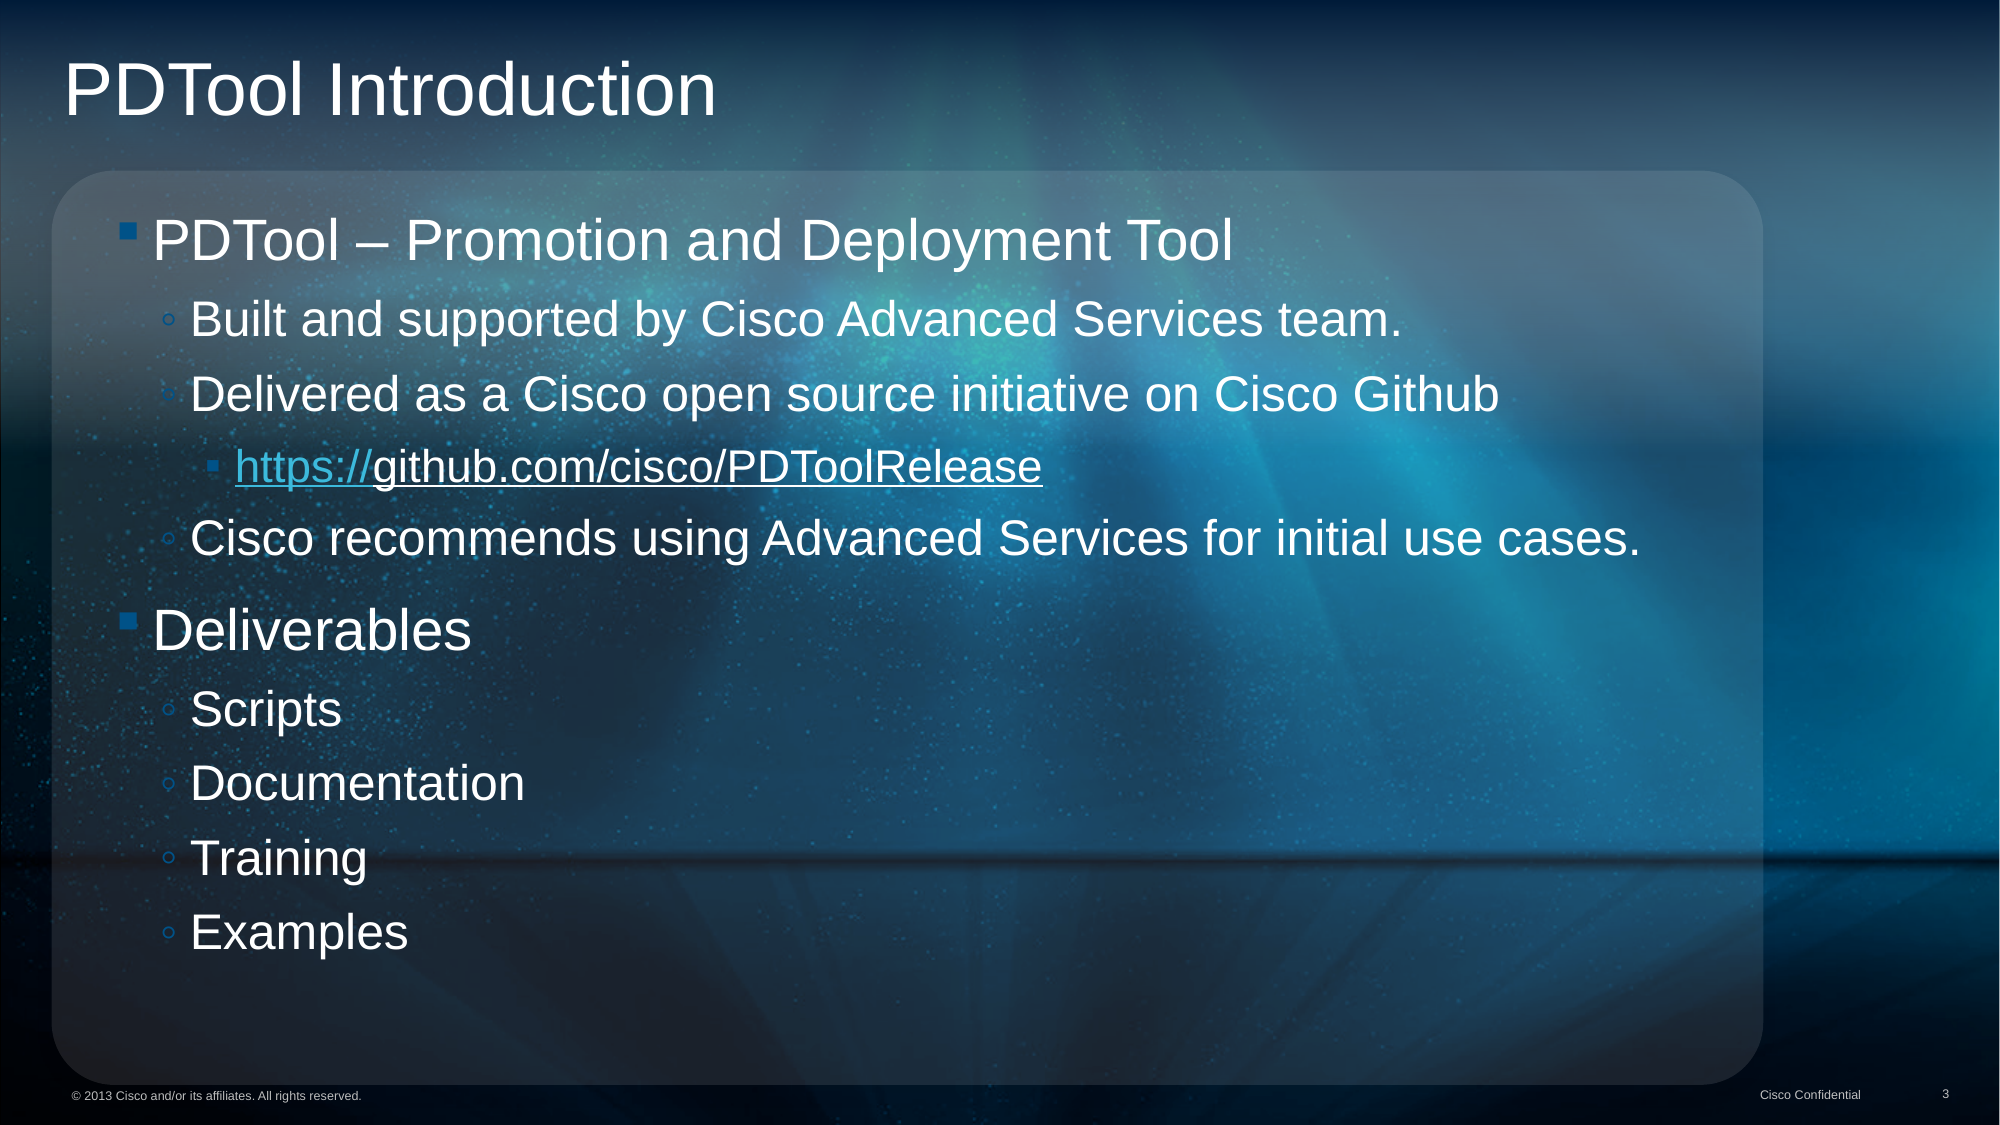

# PDTool Introduction

PDTool – Promotion and Deployment Tool
Built and supported by Cisco Advanced Services team.
Delivered as a Cisco open source initiative on Cisco Github
https://github.com/cisco/PDToolRelease
Cisco recommends using Advanced Services for initial use cases.
Deliverables
Scripts
Documentation
Training
Examples